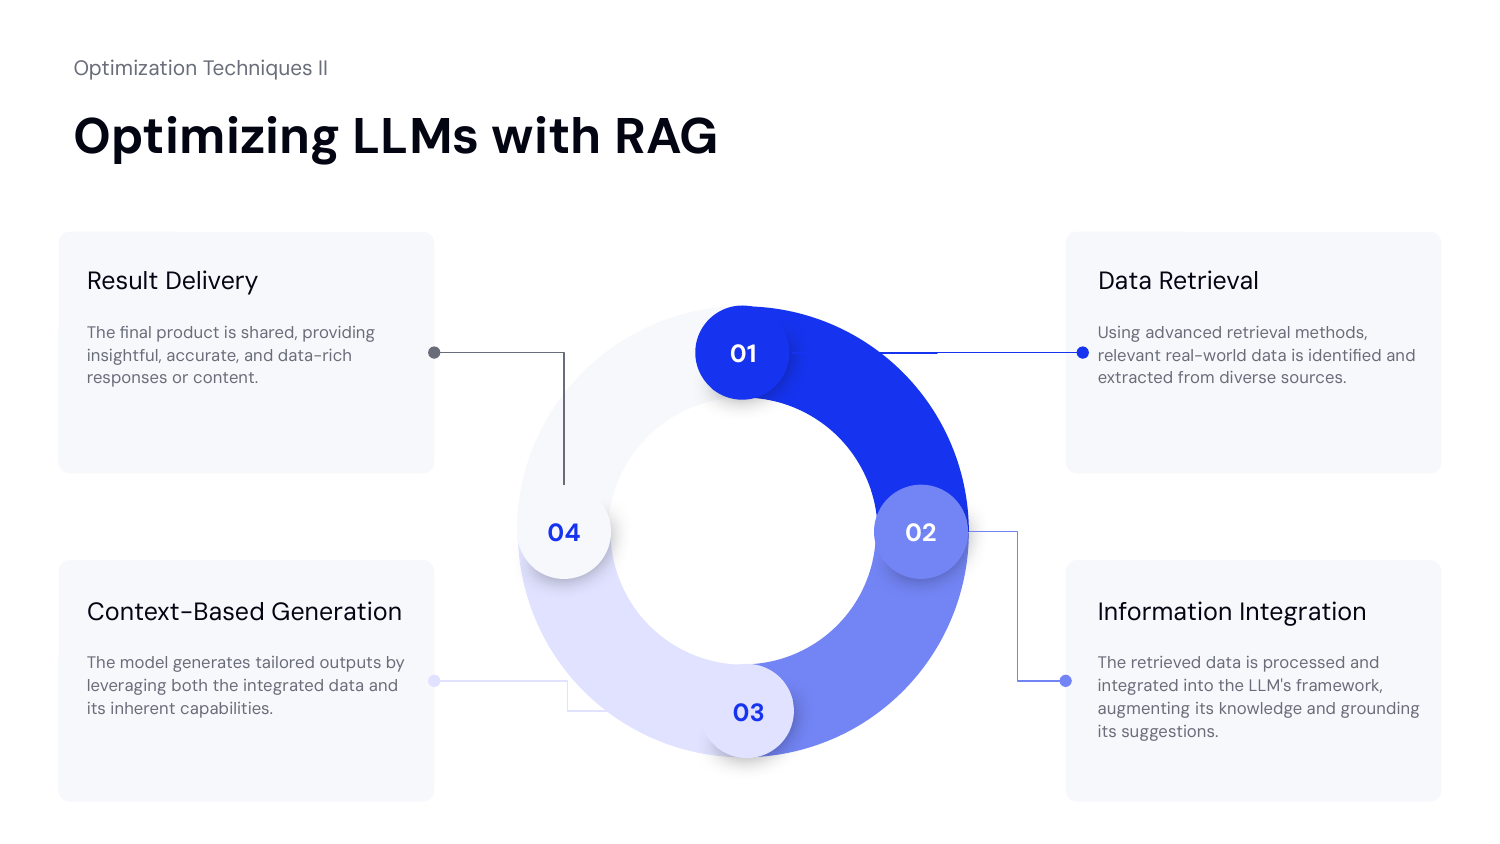

Optimization Techniques II
# Optimizing LLMs with RAG

Result Delivery
Data Retrieval
The final product is shared, providing insightful, accurate, and data-rich responses or content.
Using advanced retrieval methods, relevant real-world data is identified and extracted from diverse sources.

01

02
04

Context-Based Generation
Information Integration
The model generates tailored outputs by leveraging both the integrated data and its inherent capabilities.
The retrieved data is processed and integrated into the LLM's framework, augmenting its knowledge and grounding its suggestions.

03